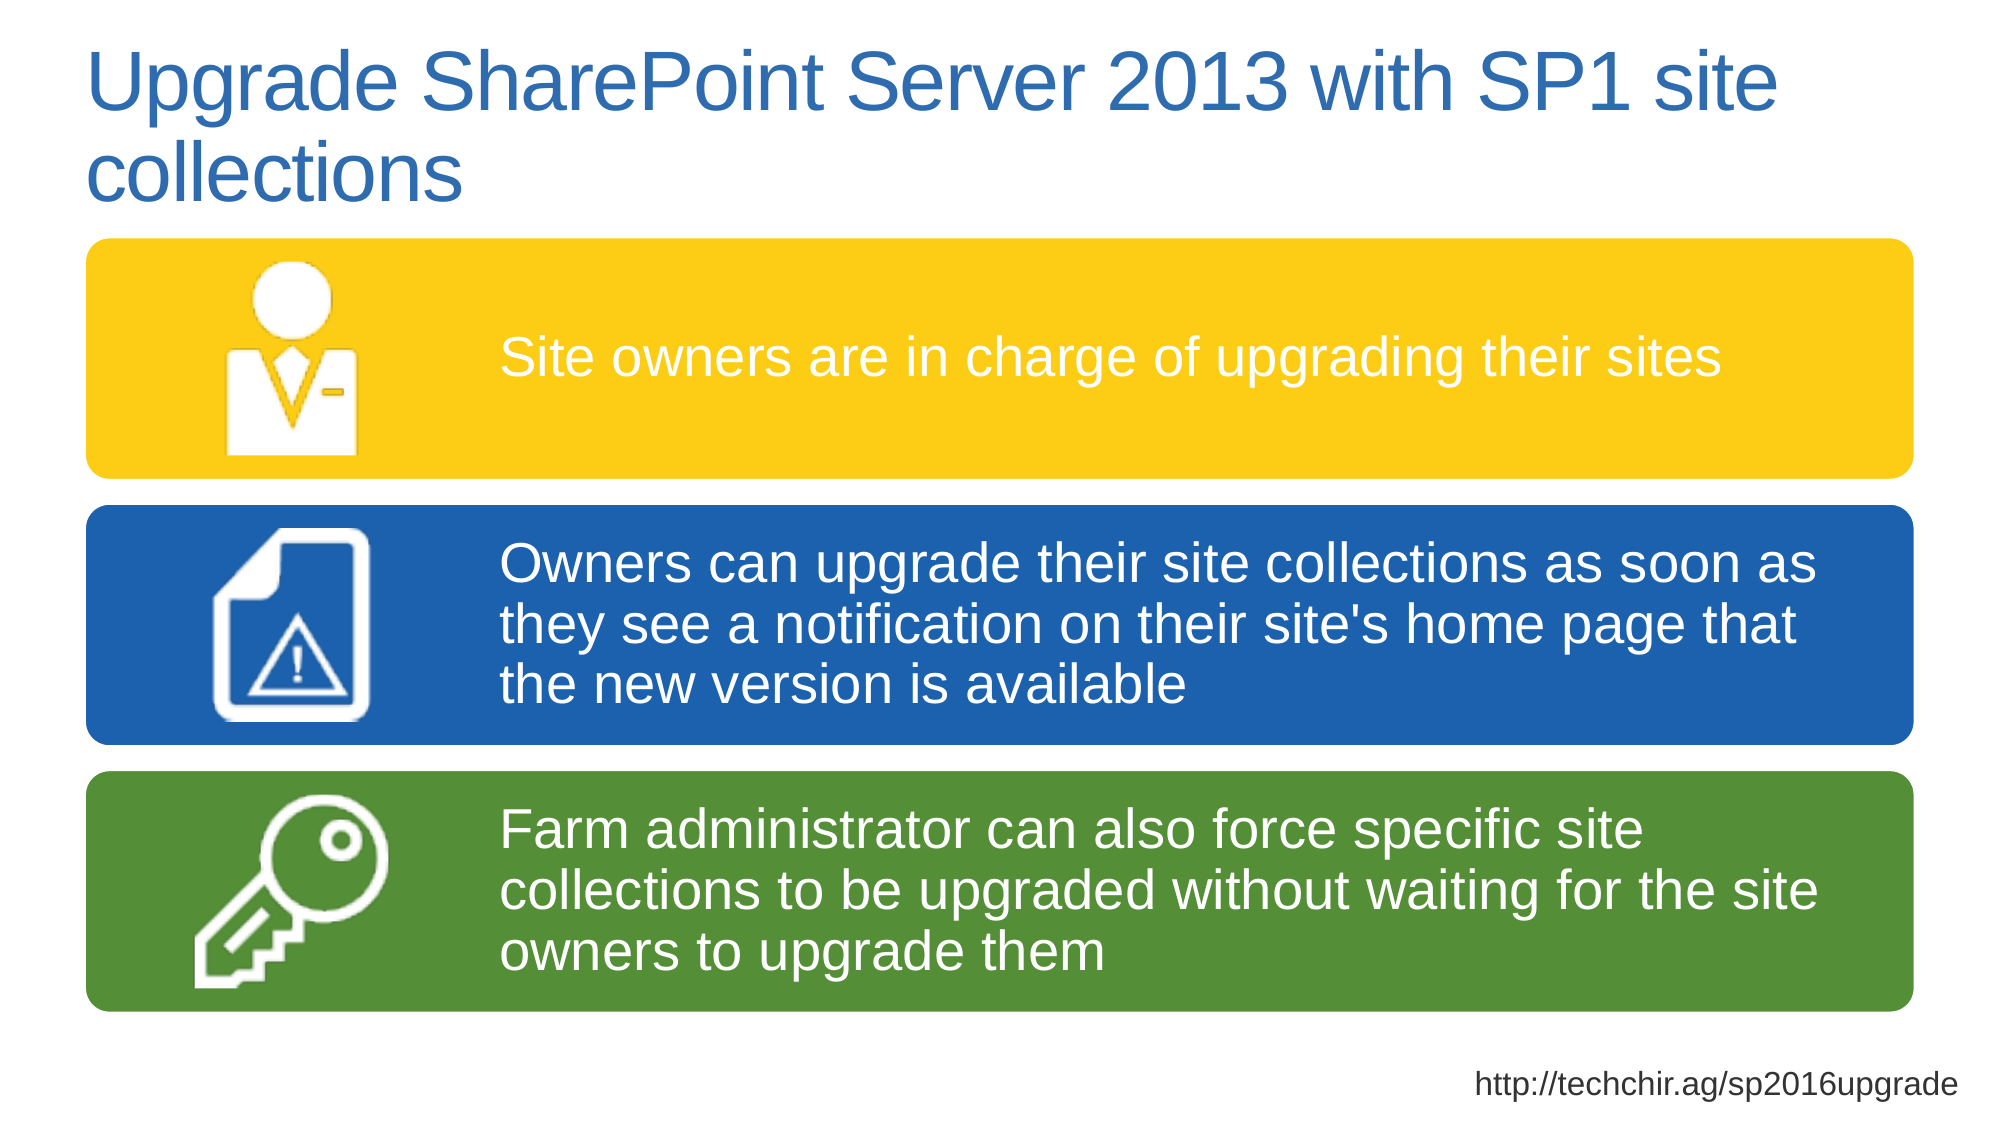

# Upgrade SharePoint Server 2013 with SP1 site collections
Site owners are in charge of upgrading their sites
Owners can upgrade their site collections as soon as they see a notification on their site's home page that the new version is available
Farm administrator can also force specific site collections to be upgraded without waiting for the site owners to upgrade them
http://techchir.ag/sp2016upgrade